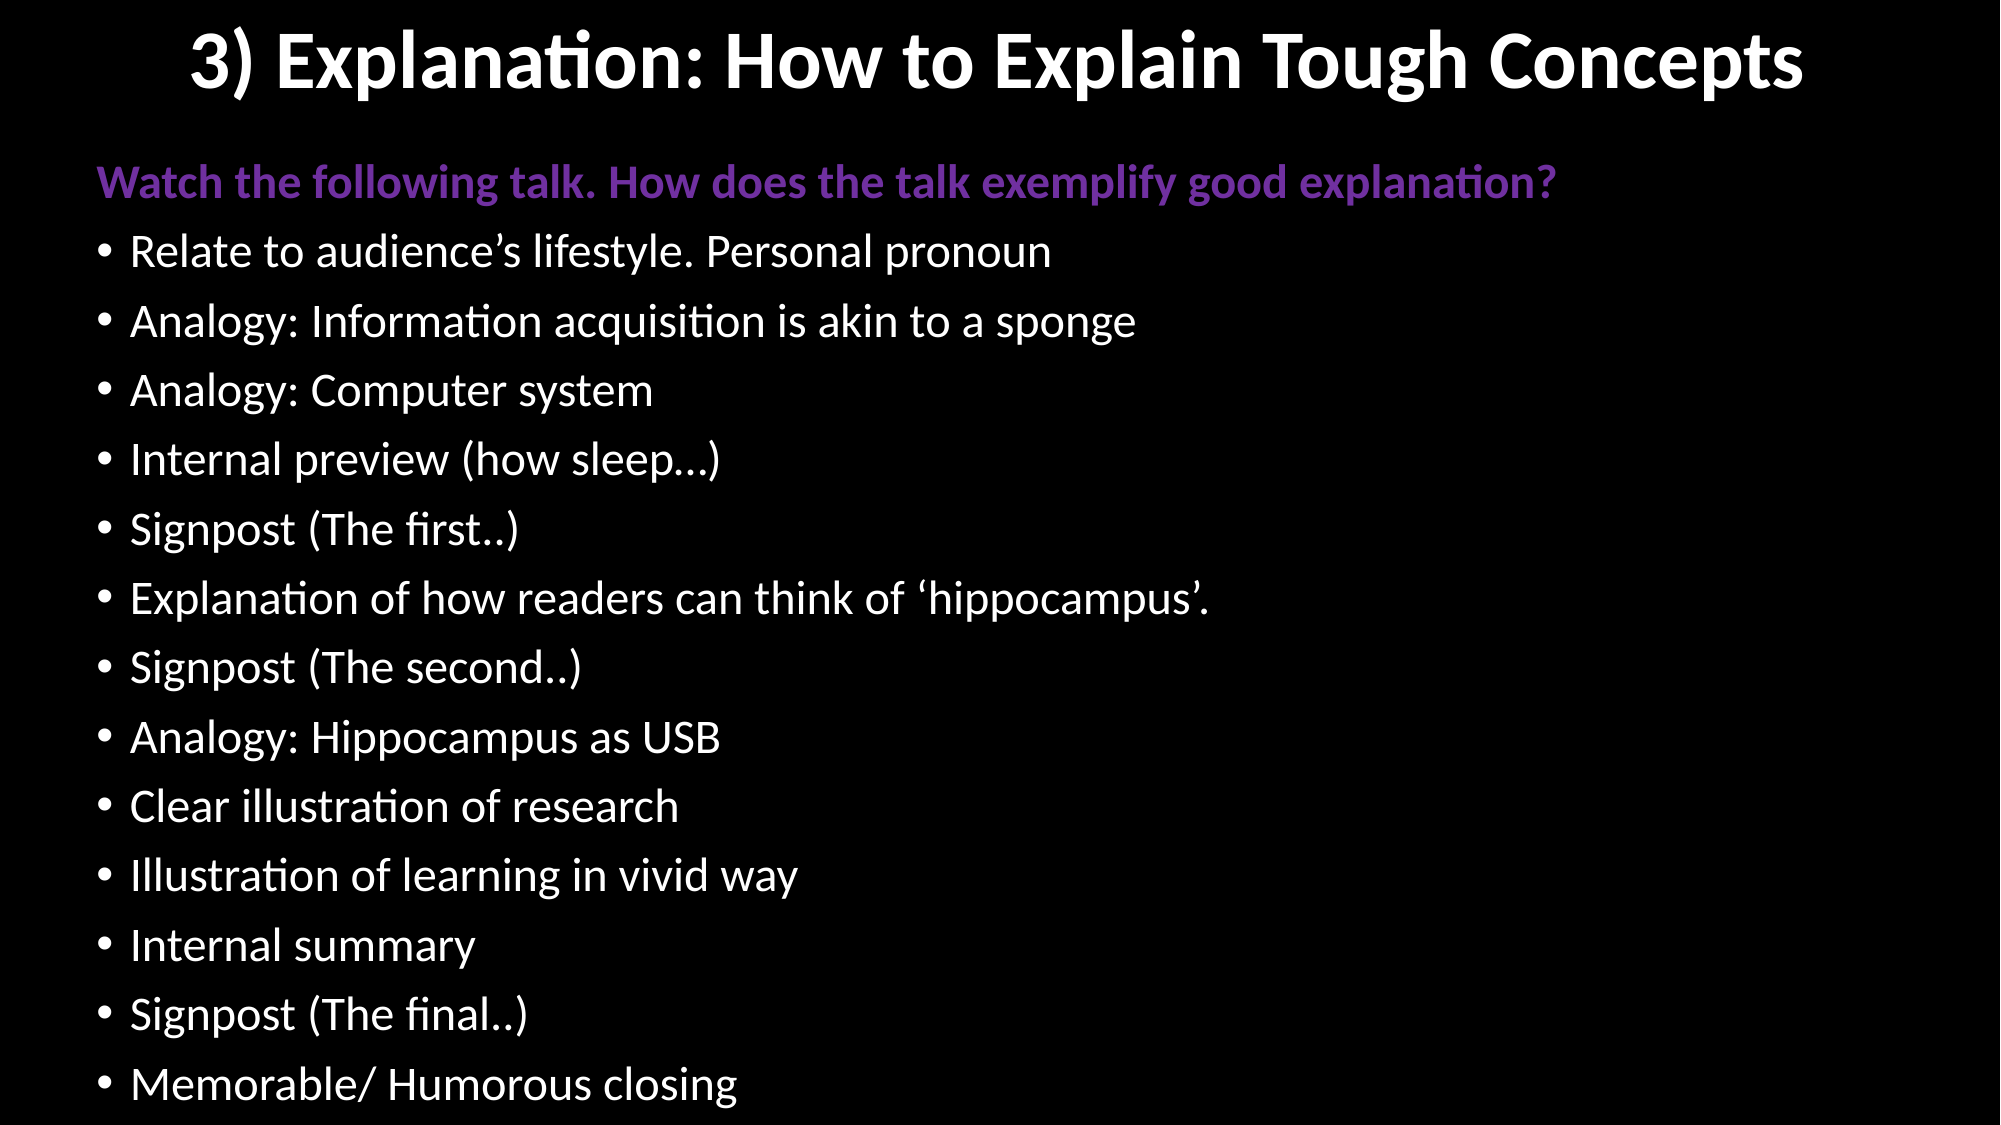

# 3) Explanation: How to Explain Tough Concepts
Watch the following talk. How does the talk exemplify good explanation?
Relate to audience’s lifestyle. Personal pronoun
Analogy: Information acquisition is akin to a sponge
Analogy: Computer system
Internal preview (how sleep…)
Signpost (The first..)
Explanation of how readers can think of ‘hippocampus’.
Signpost (The second..)
Analogy: Hippocampus as USB
Clear illustration of research
Illustration of learning in vivid way
Internal summary
Signpost (The final..)
Memorable/ Humorous closing